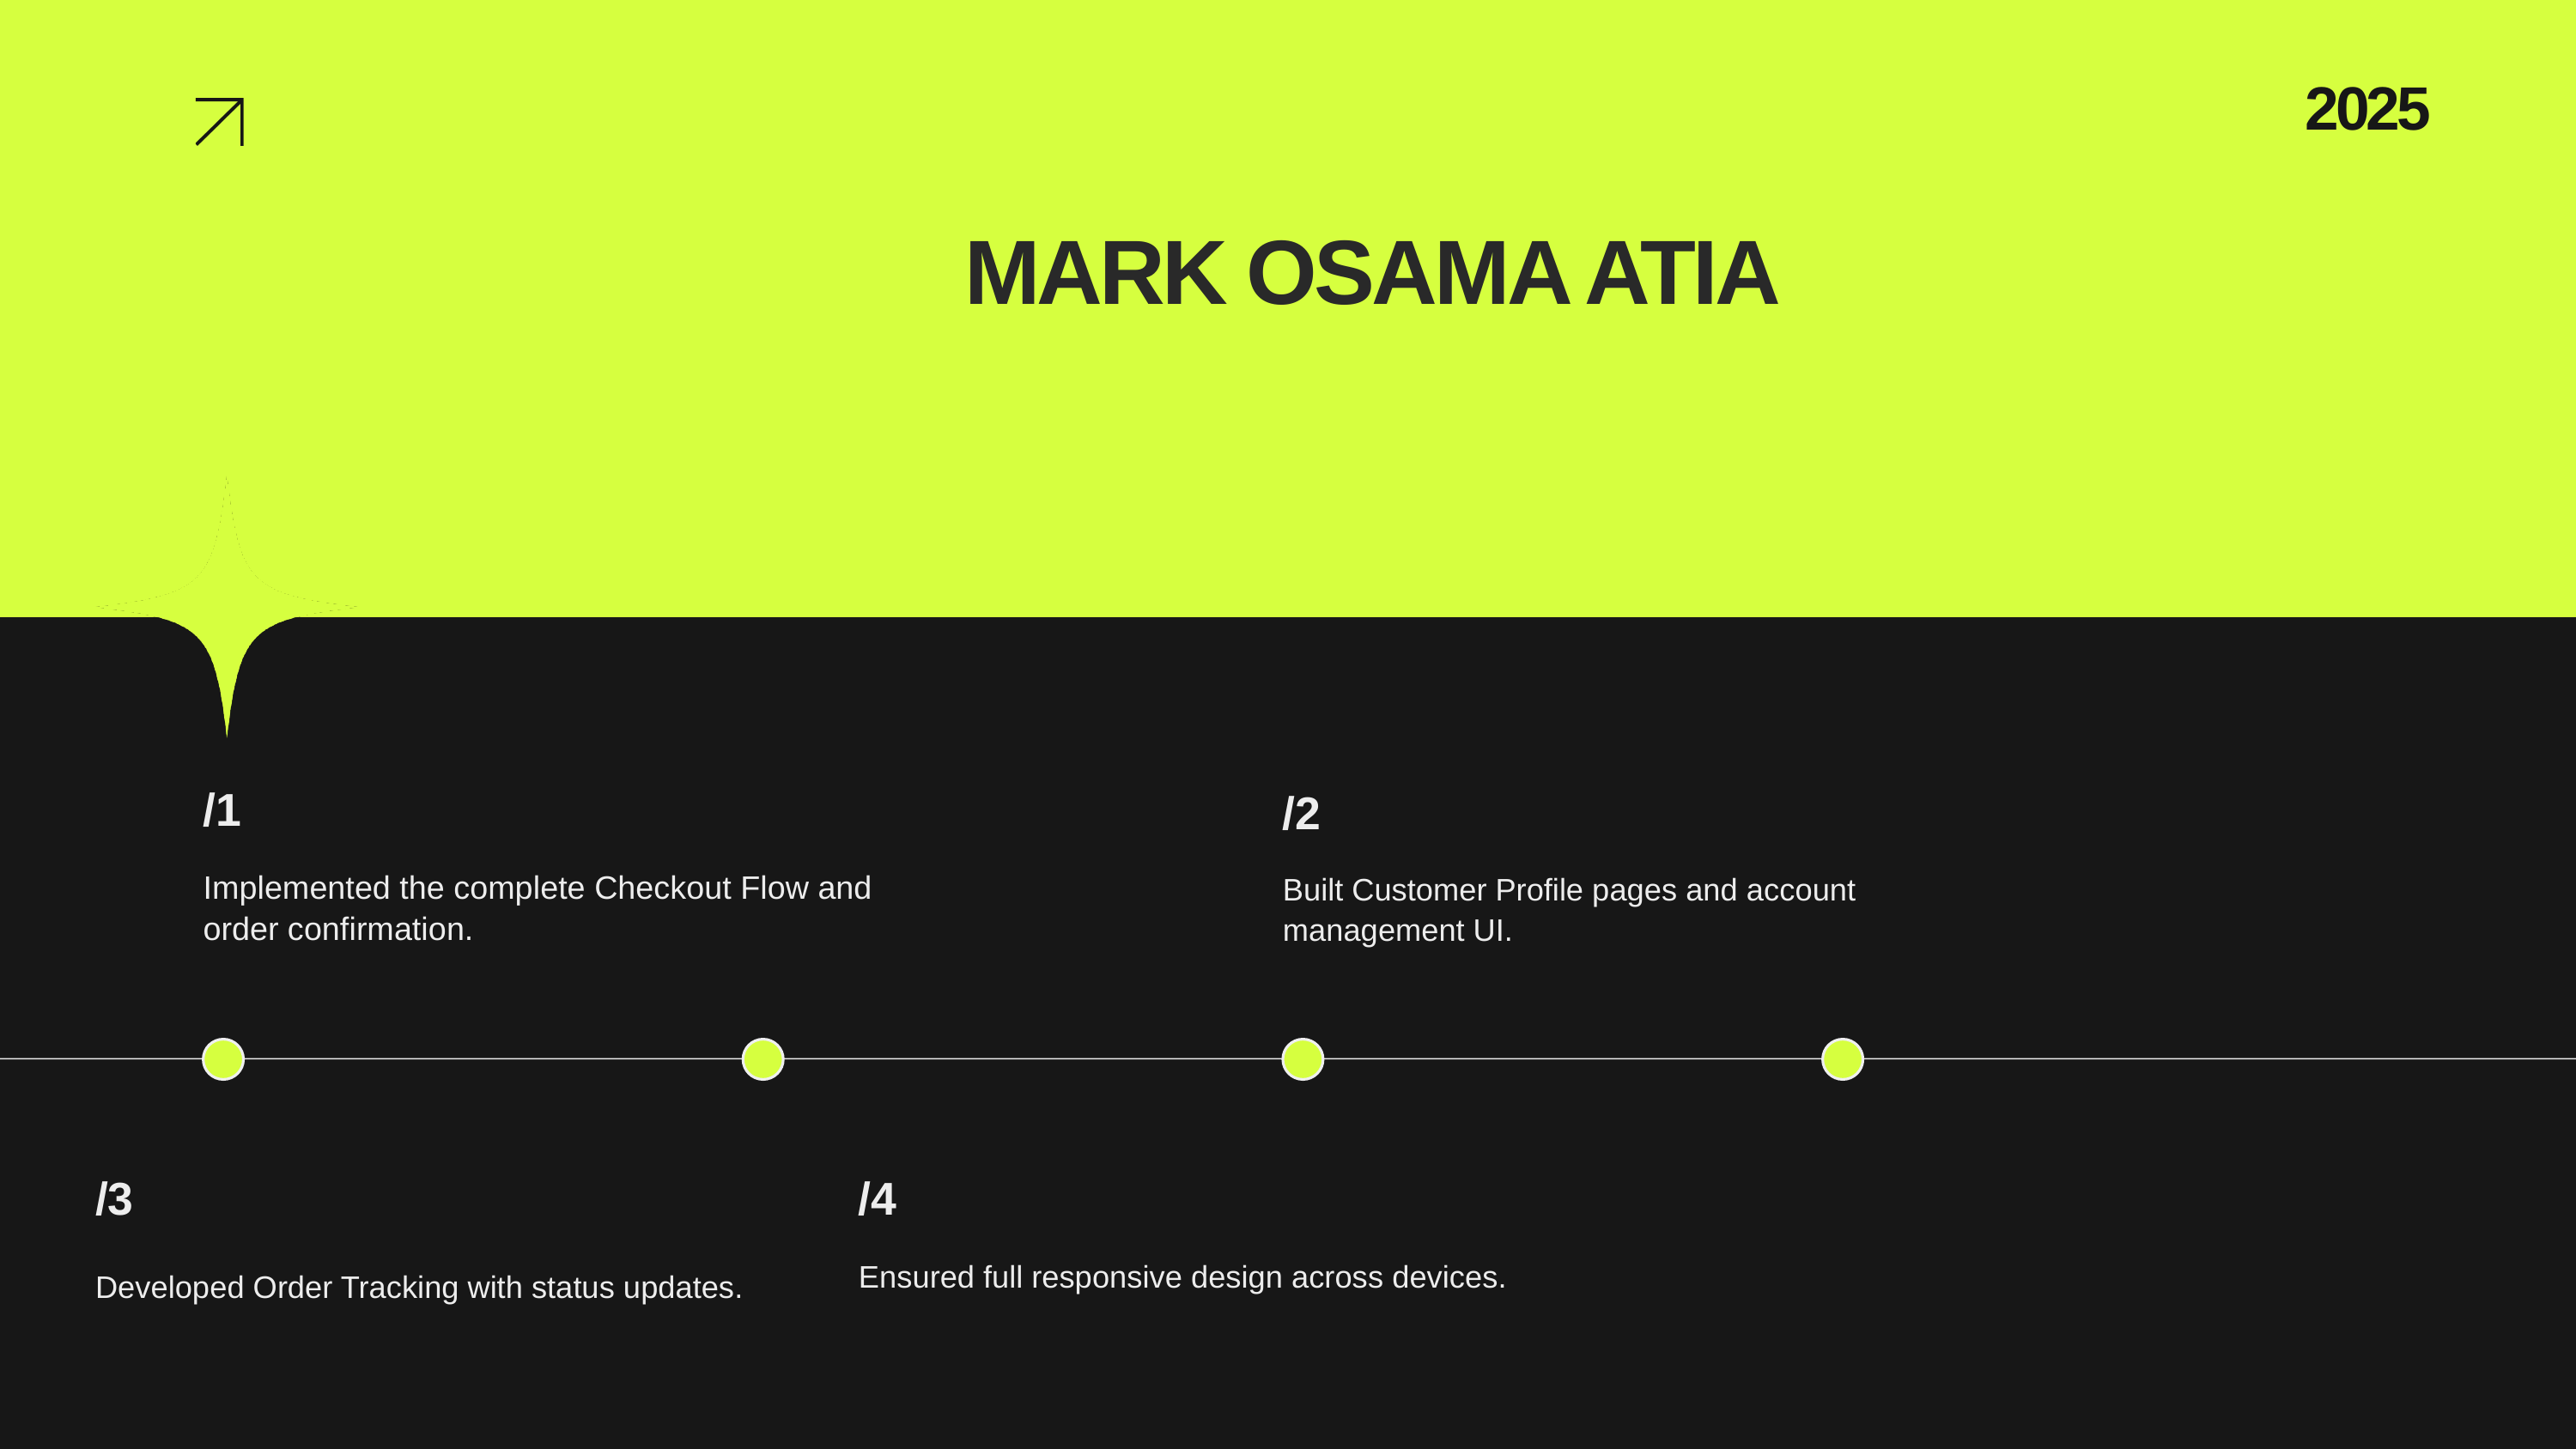

2025

MARK OSAMA ATIA

/1
/2
Implemented the complete Checkout Flow and order confirmation.
Built Customer Profile pages and account management UI.

/3
/4
Ensured full responsive design across devices.
Developed Order Tracking with status updates.